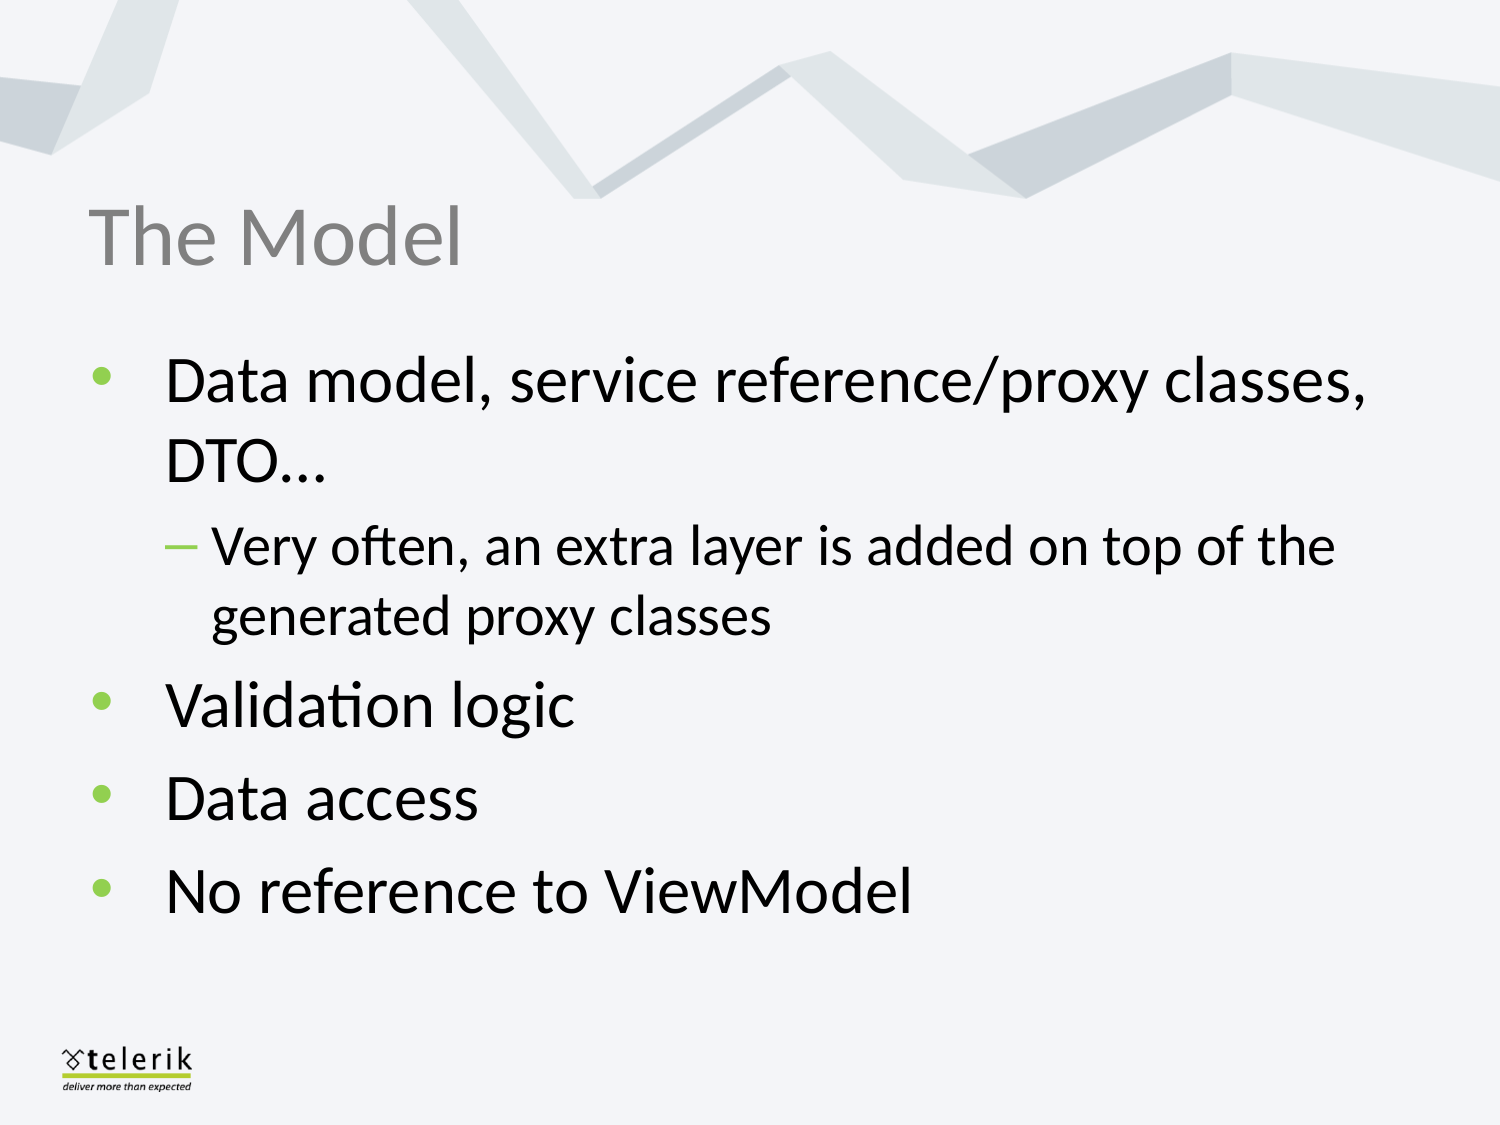

# The Model
Data model, service reference/proxy classes, DTO…
Very often, an extra layer is added on top of the generated proxy classes
Validation logic
Data access
No reference to ViewModel